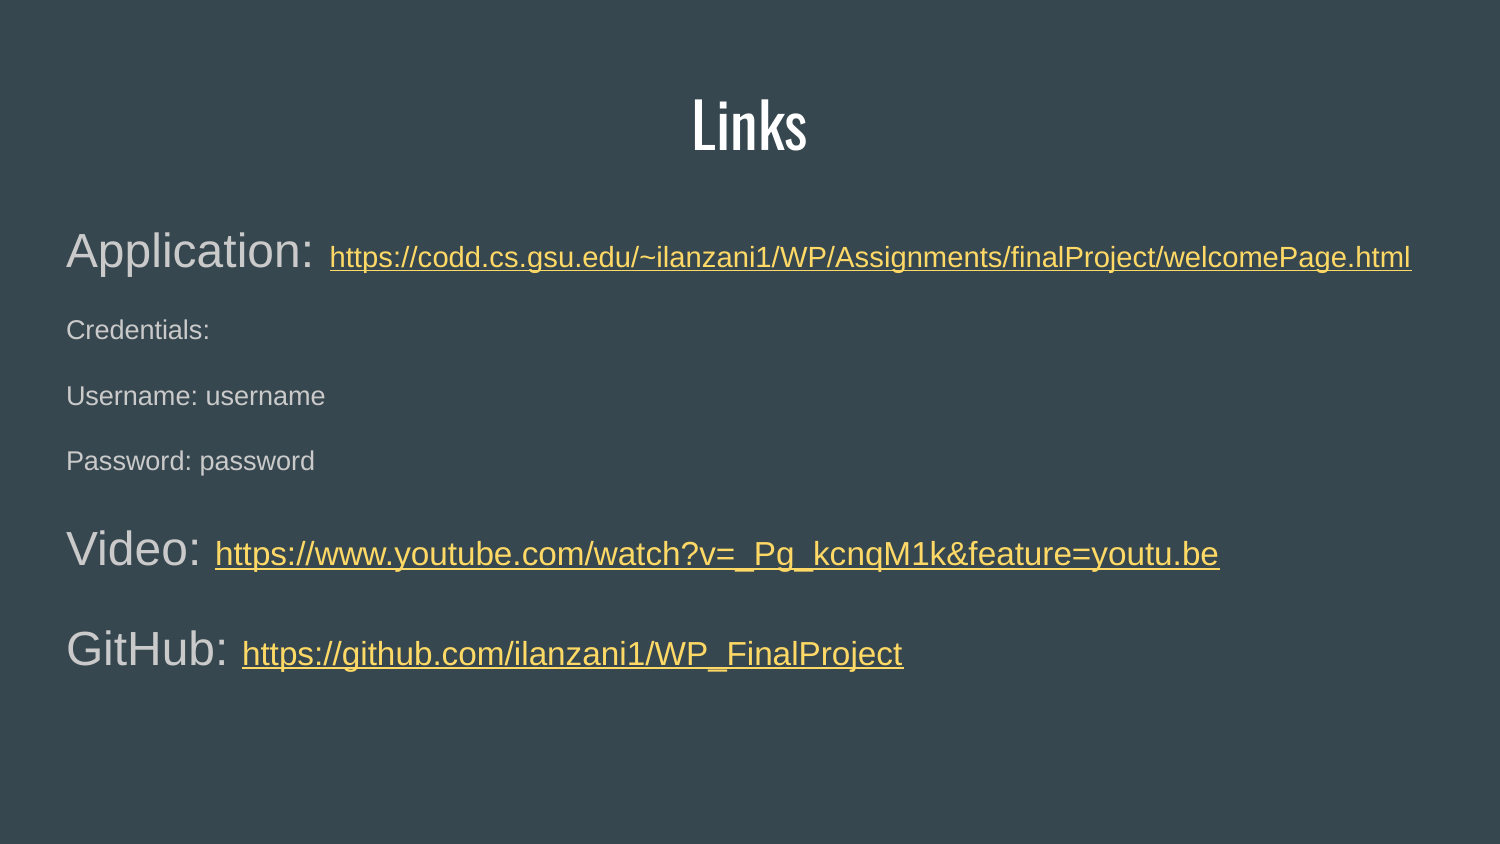

# Links
Application: https://codd.cs.gsu.edu/~ilanzani1/WP/Assignments/finalProject/welcomePage.html
Credentials:
Username: username
Password: password
Video: https://www.youtube.com/watch?v=_Pg_kcnqM1k&feature=youtu.be
GitHub: https://github.com/ilanzani1/WP_FinalProject